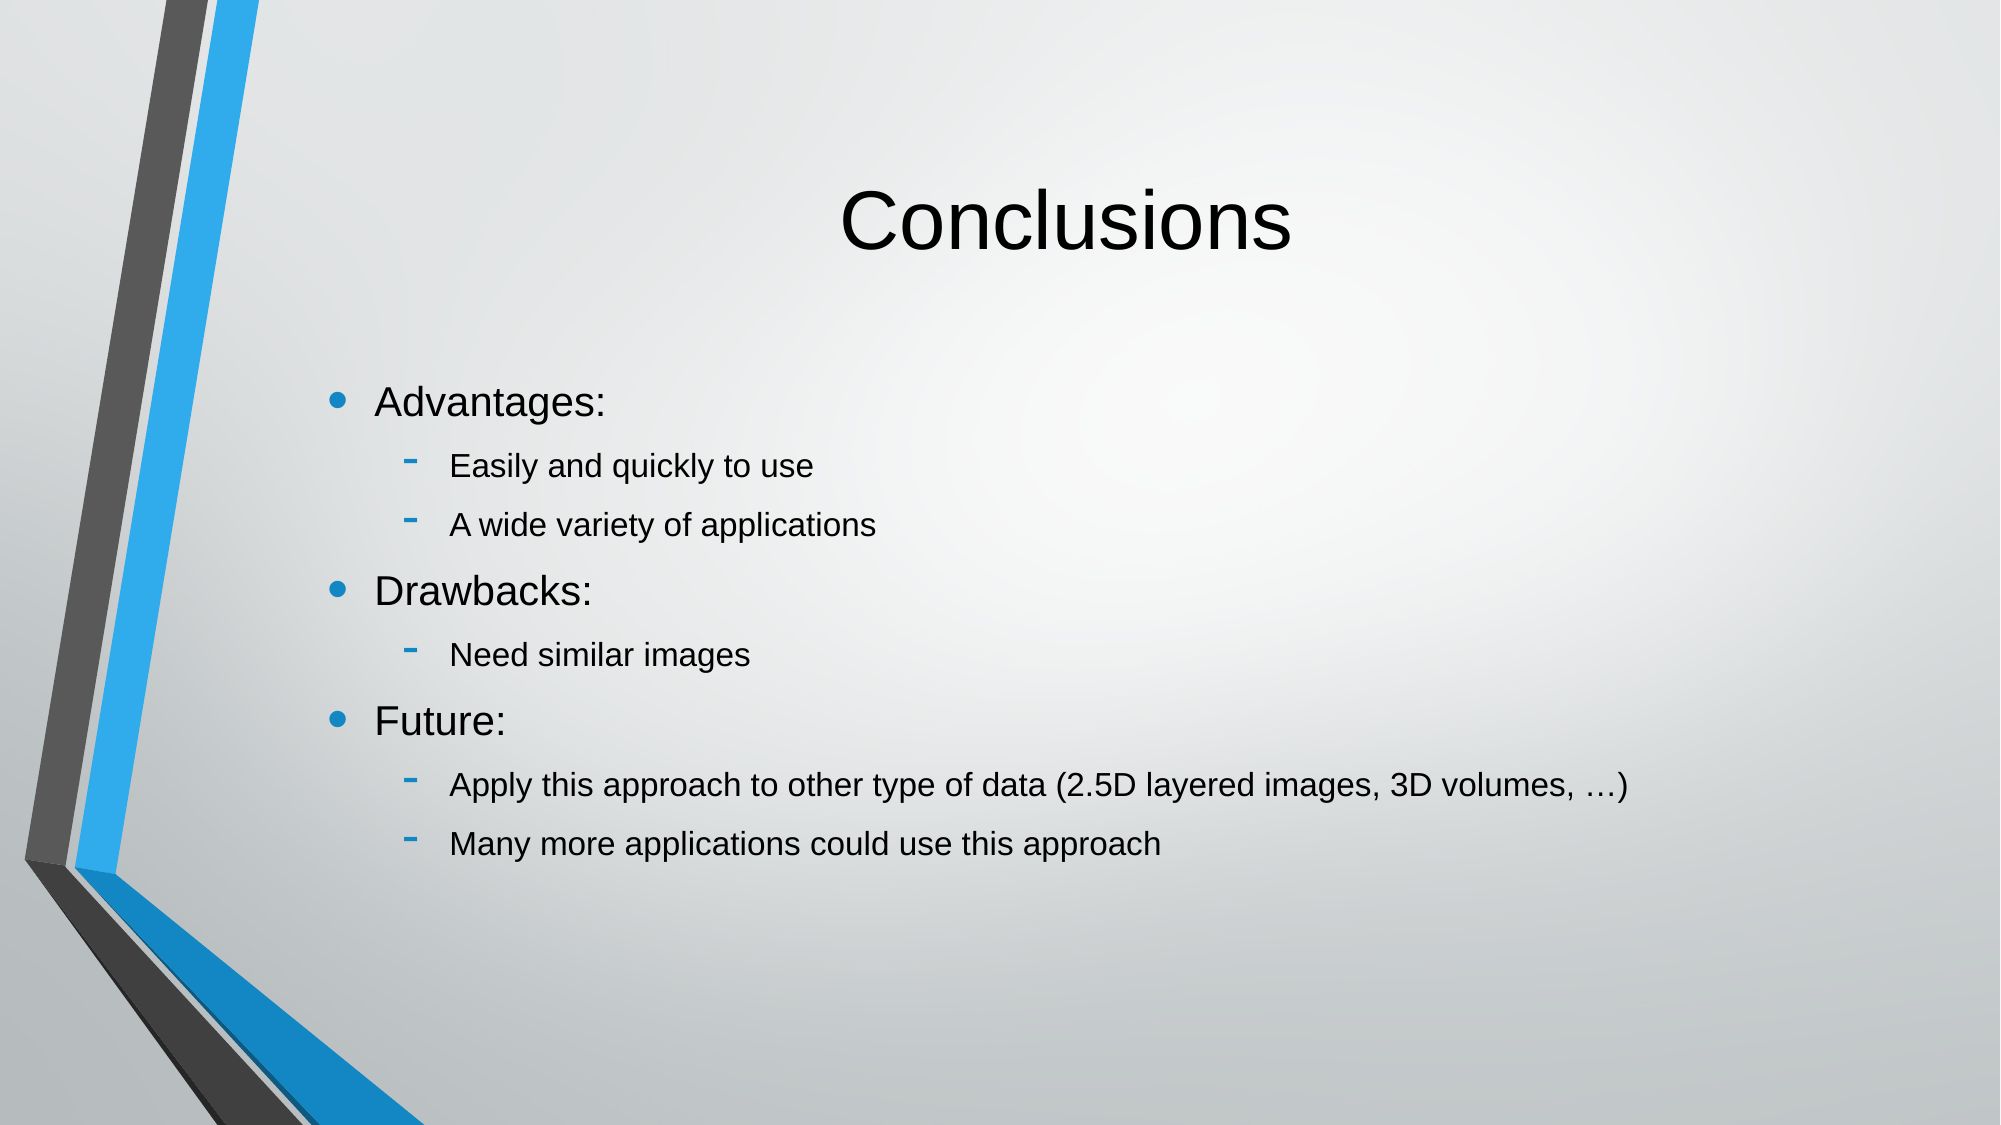

# Conclusions
Advantages:
Easily and quickly to use
A wide variety of applications
Drawbacks:
Need similar images
Future:
Apply this approach to other type of data (2.5D layered images, 3D volumes, …)
Many more applications could use this approach